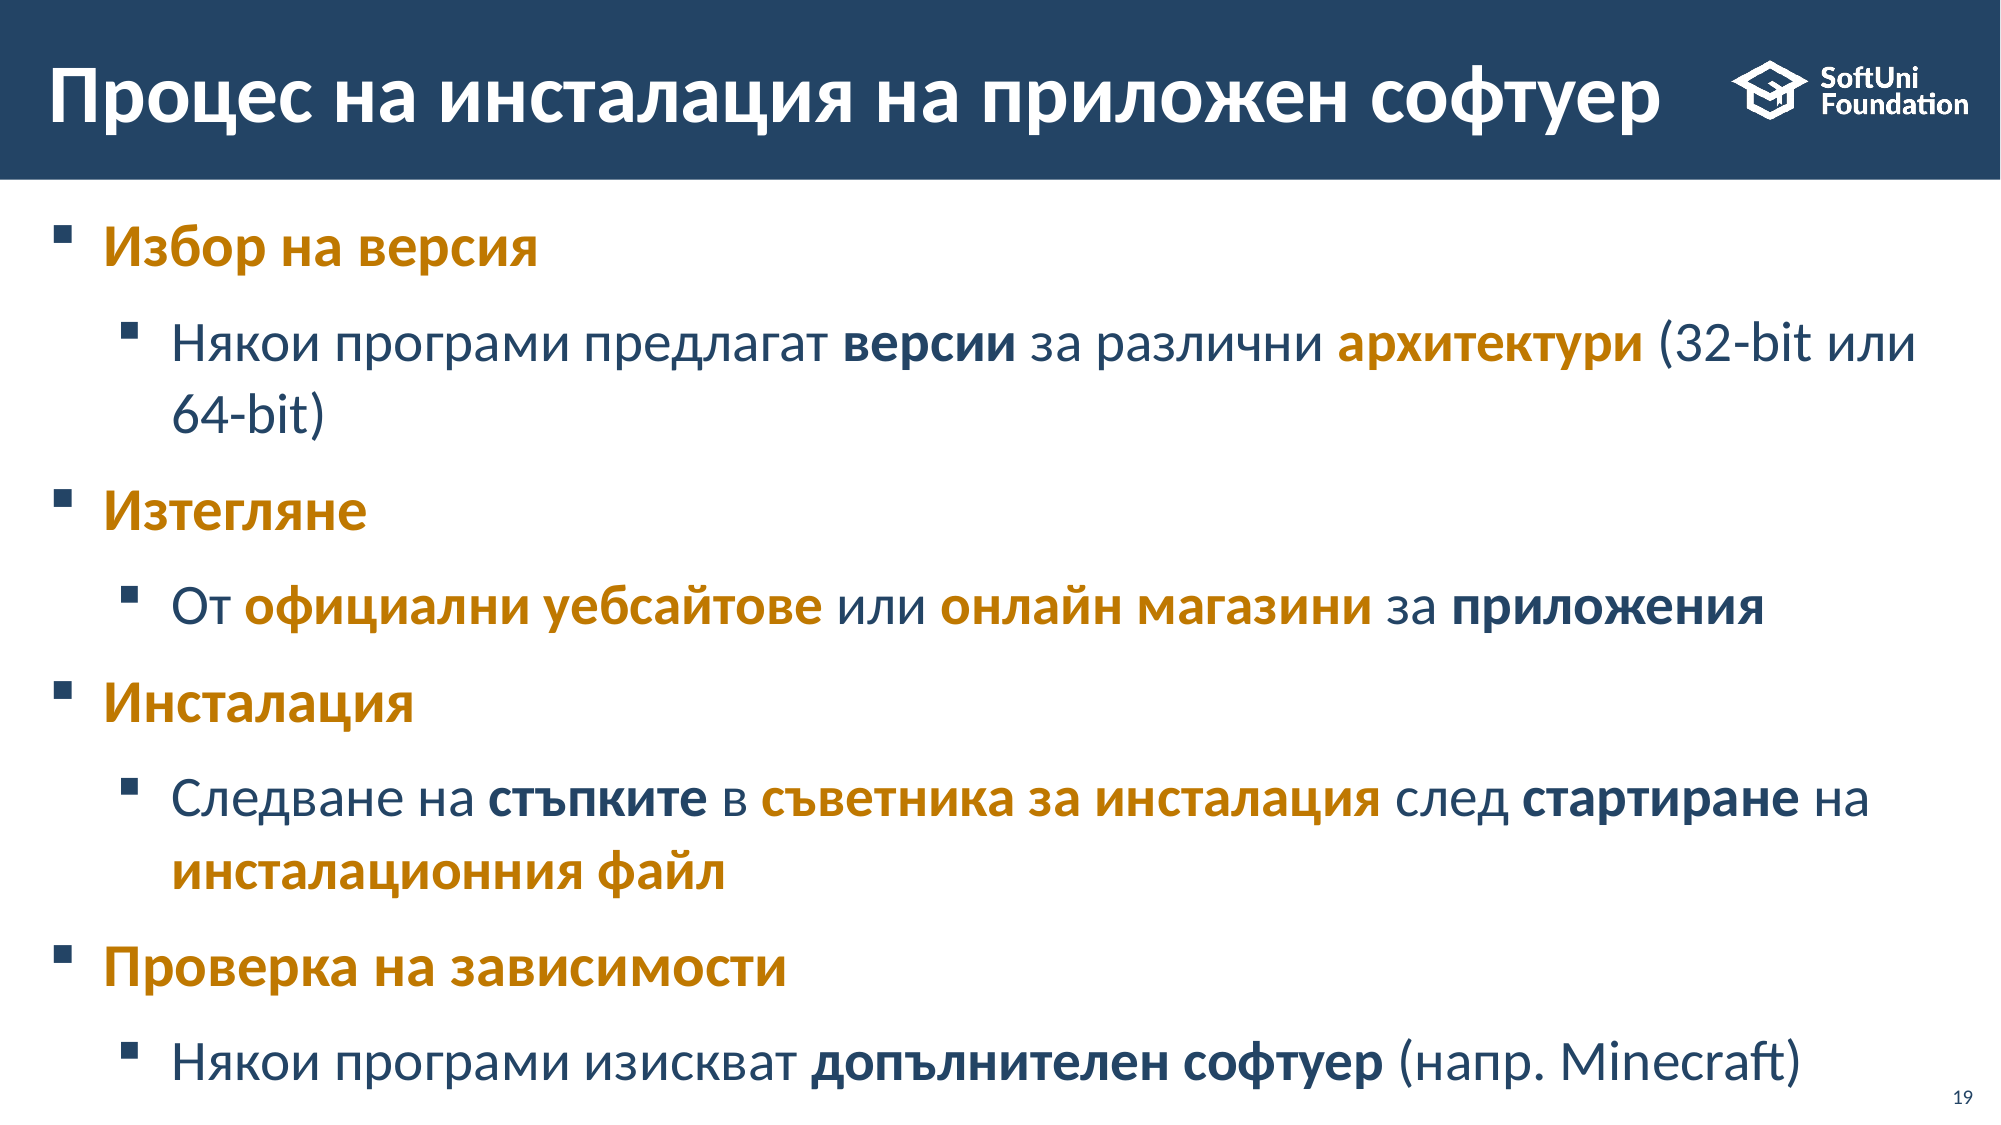

# Процес на инсталация на приложен софтуер
Избор на версия
Някои програми предлагат версии за различни архитектури (32-bit или 64-bit)
Изтегляне
От официални уебсайтове или онлайн магазини за приложения
Инсталация
Следване на стъпките в съветника за инсталация след стартиране на инсталационния файл
Проверка на зависимости
Някои програми изискват допълнителен софтуер (напр. Minecraft)
19